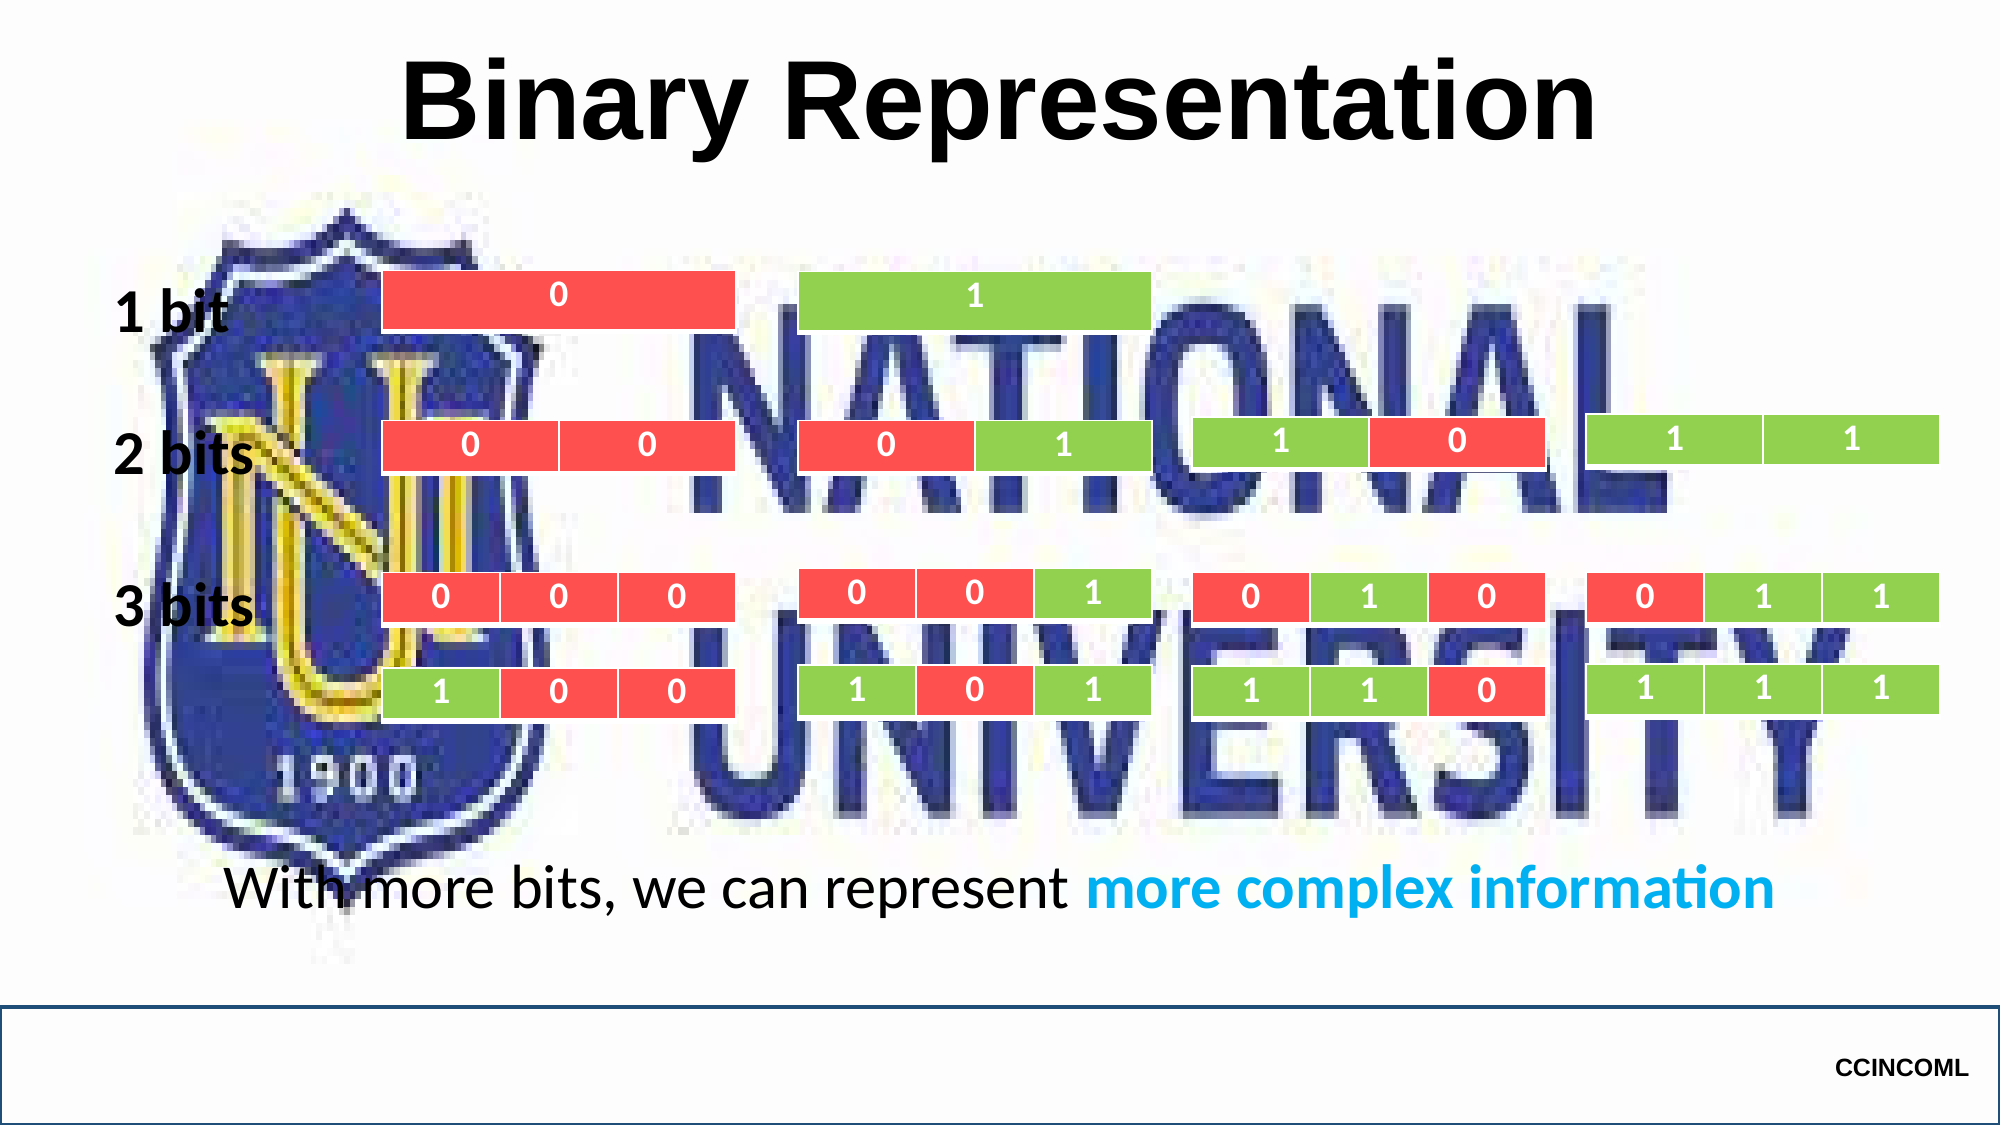

Binary Representation
| 0 |
| --- |
1 bit
| 1 |
| --- |
2 bits
| 1 | 1 |
| --- | --- |
| 1 | 0 |
| --- | --- |
| 0 | 0 |
| --- | --- |
| 0 | 1 |
| --- | --- |
3 bits
| 0 | 0 | 1 |
| --- | --- | --- |
| 0 | 0 | 0 |
| --- | --- | --- |
| 0 | 1 | 0 |
| --- | --- | --- |
| 0 | 1 | 1 |
| --- | --- | --- |
| 1 | 1 | 1 |
| --- | --- | --- |
| 1 | 0 | 1 |
| --- | --- | --- |
| 1 | 1 | 0 |
| --- | --- | --- |
| 1 | 0 | 0 |
| --- | --- | --- |
With more bits, we can represent more complex information
CCINCOML